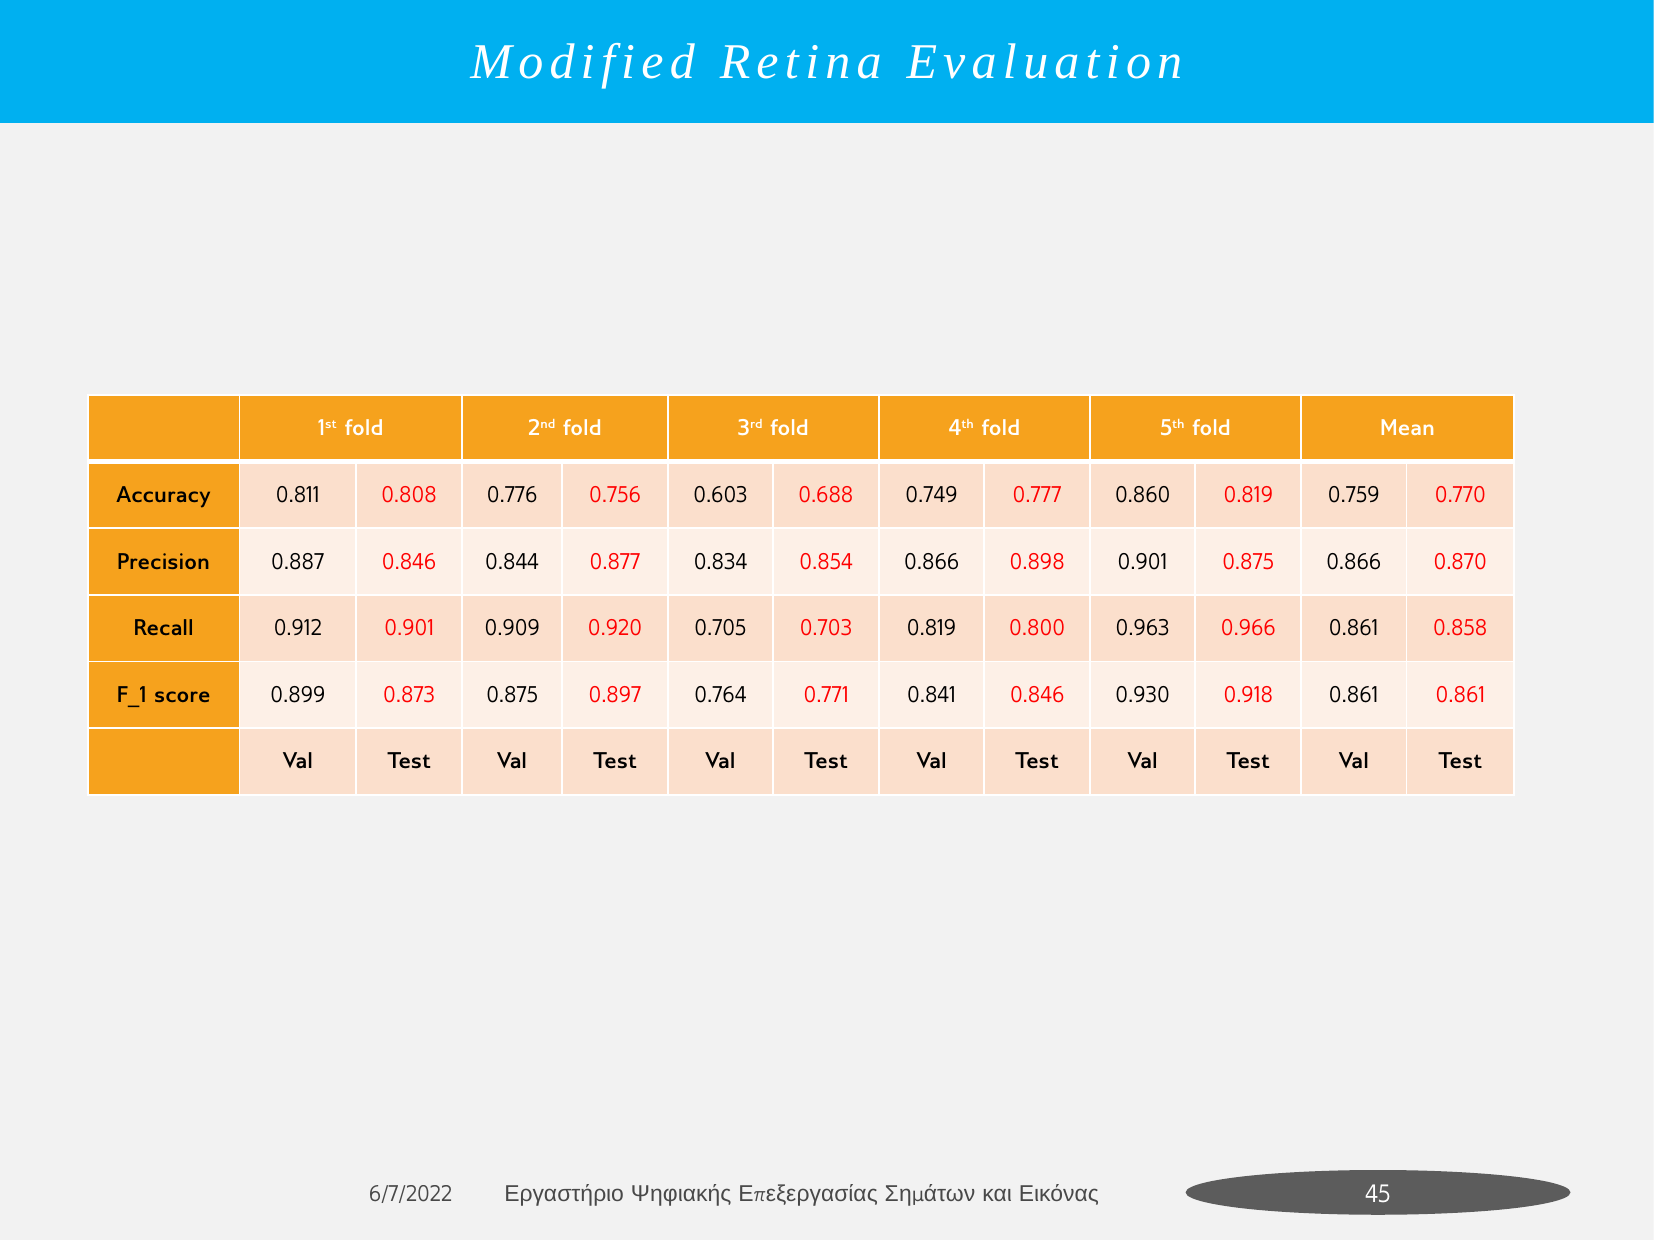

Confusion Matrix
Modified Retina Evaluation

|  | 1st fold |  | 2nd fold |  | 3rd fold |  | 4th fold |  | 5th fold |  | Mean |  |
| --- | --- | --- | --- | --- | --- | --- | --- | --- | --- | --- | --- | --- |
| Accuracy | 0.811 | 0.808 | 0.776 | 0.756 | 0.603 | 0.688 | 0.749 | 0.777 | 0.860 | 0.819 | 0.759 | 0.770 |
| Precision | 0.887 | 0.846 | 0.844 | 0.877 | 0.834 | 0.854 | 0.866 | 0.898 | 0.901 | 0.875 | 0.866 | 0.870 |
| Recall | 0.912 | 0.901 | 0.909 | 0.920 | 0.705 | 0.703 | 0.819 | 0.800 | 0.963 | 0.966 | 0.861 | 0.858 |
| F\_1 score | 0.899 | 0.873 | 0.875 | 0.897 | 0.764 | 0.771 | 0.841 | 0.846 | 0.930 | 0.918 | 0.861 | 0.861 |
|  | Val | Test | Val | Test | Val | Test | Val | Test | Val | Test | Val | Test |
6/7/2022
Εργαστήριο Ψηφιακής Επεξεργασίας Σηµάτων και Εικόνας
45